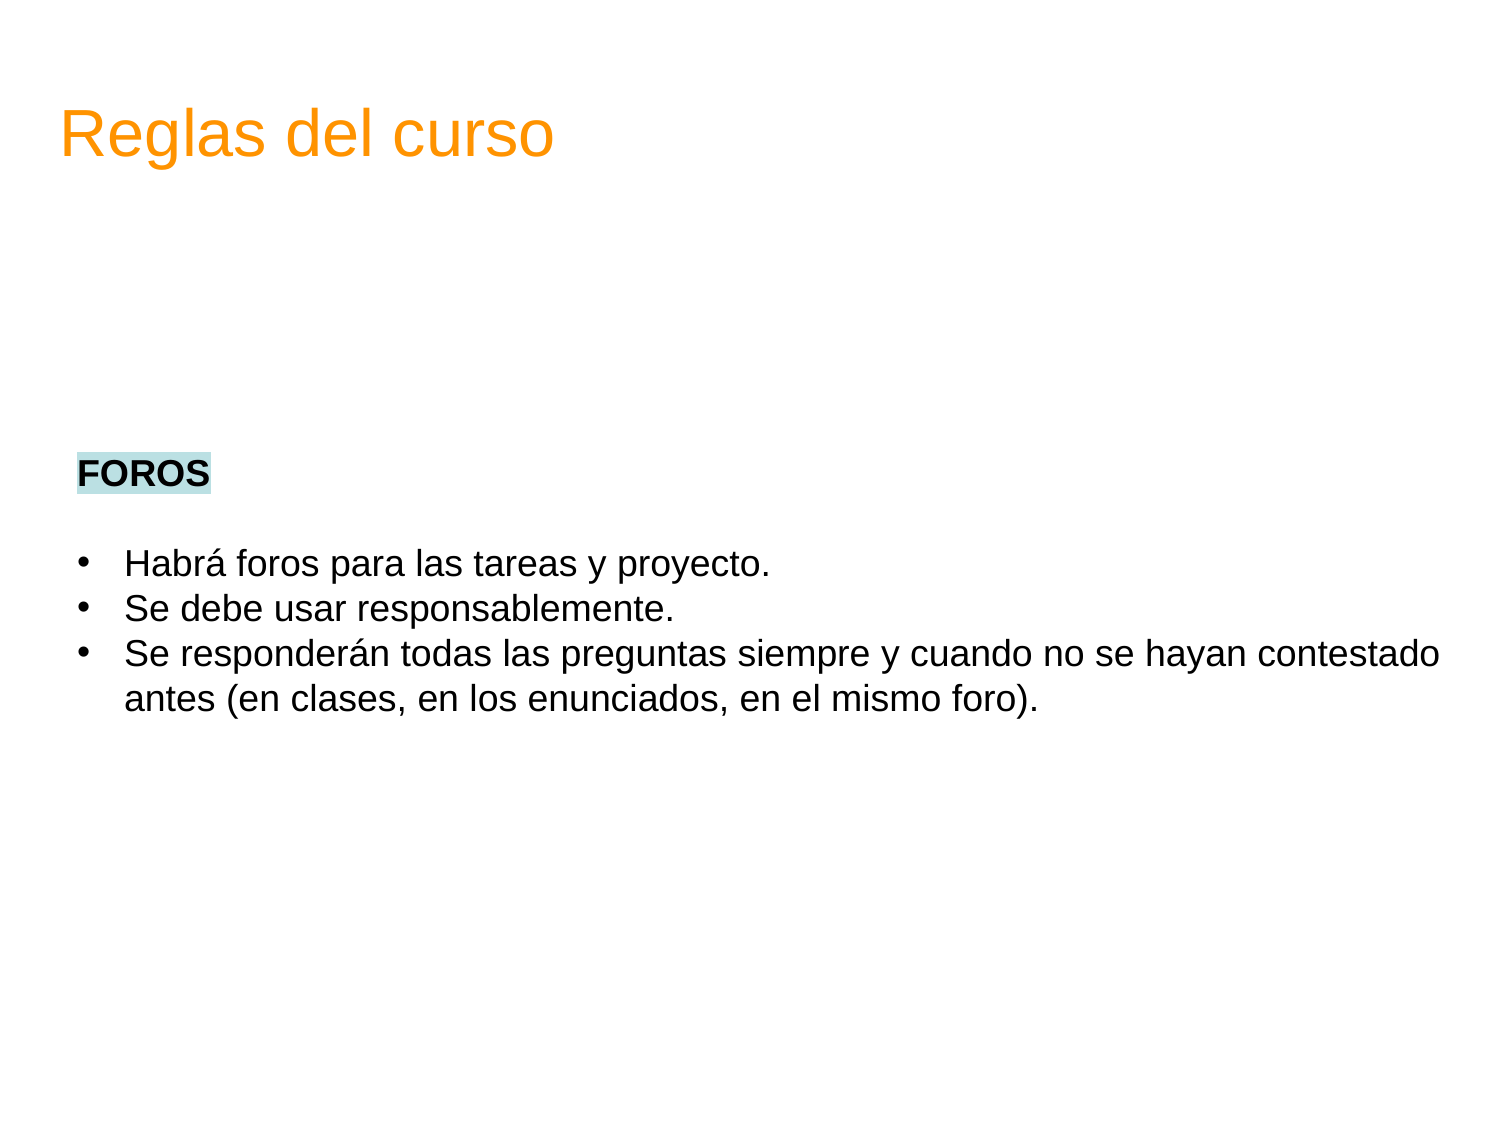

Reglas del curso
FOROS

Habrá foros para las tareas y proyecto.
Se debe usar responsablemente.
Se responderán todas las preguntas siempre y cuando no se hayan contestado antes (en clases, en los enunciados, en el mismo foro).